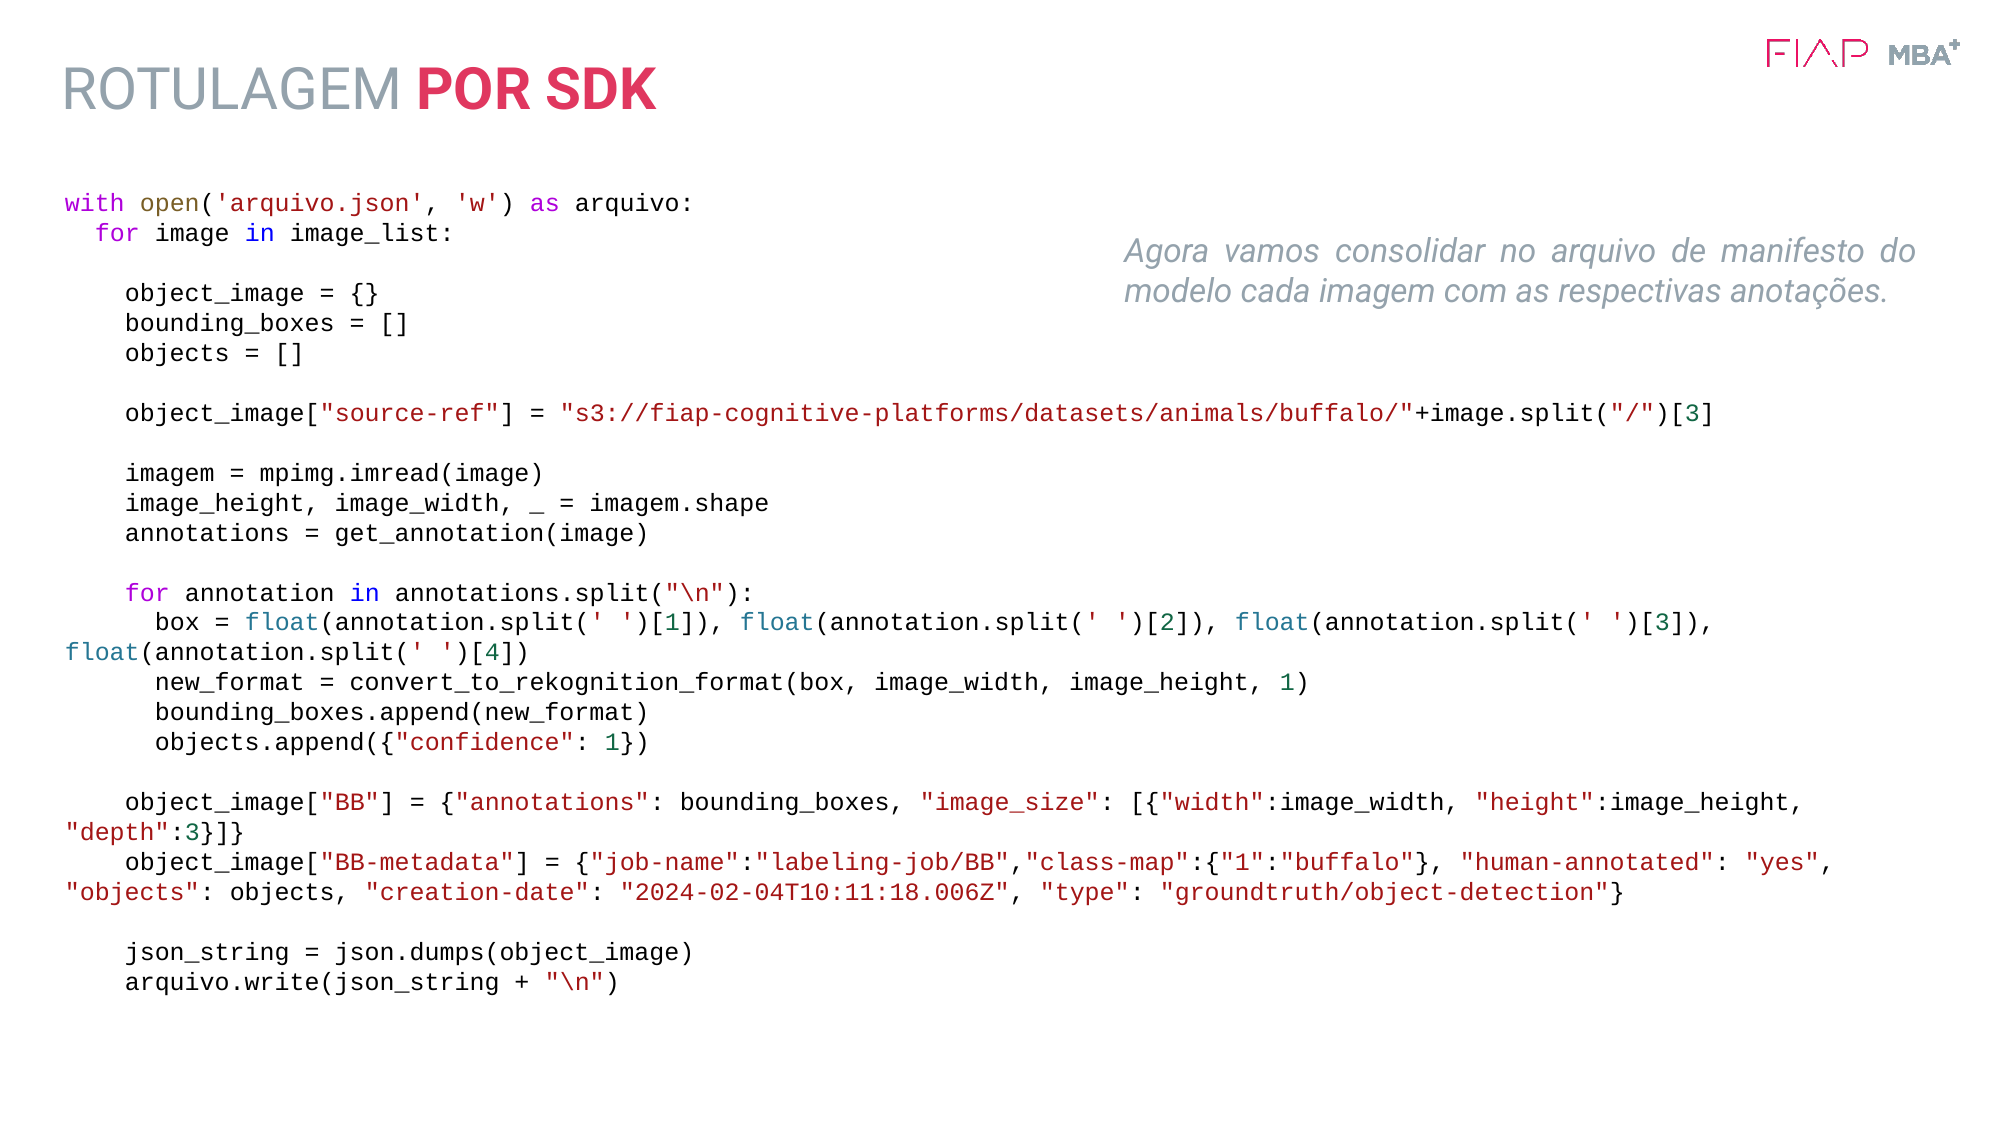

ROTULAGEM POR SDK
with open('arquivo.json', 'w') as arquivo:
  for image in image_list:

    object_image = {}
    bounding_boxes = []
    objects = []
    object_image["source-ref"] = "s3://fiap-cognitive-platforms/datasets/animals/buffalo/"+image.split("/")[3]
    imagem = mpimg.imread(image)
    image_height, image_width, _ = imagem.shape
    annotations = get_annotation(image)
    for annotation in annotations.split("\n"):
      box = float(annotation.split(' ')[1]), float(annotation.split(' ')[2]), float(annotation.split(' ')[3]), float(annotation.split(' ')[4])
      new_format = convert_to_rekognition_format(box, image_width, image_height, 1)
      bounding_boxes.append(new_format)
      objects.append({"confidence": 1})
    object_image["BB"] = {"annotations": bounding_boxes, "image_size": [{"width":image_width, "height":image_height, "depth":3}]}
    object_image["BB-metadata"] = {"job-name":"labeling-job/BB","class-map":{"1":"buffalo"}, "human-annotated": "yes", "objects": objects, "creation-date": "2024-02-04T10:11:18.006Z", "type": "groundtruth/object-detection"}

    json_string = json.dumps(object_image)
    arquivo.write(json_string + "\n")
Agora vamos consolidar no arquivo de manifesto do modelo cada imagem com as respectivas anotações.